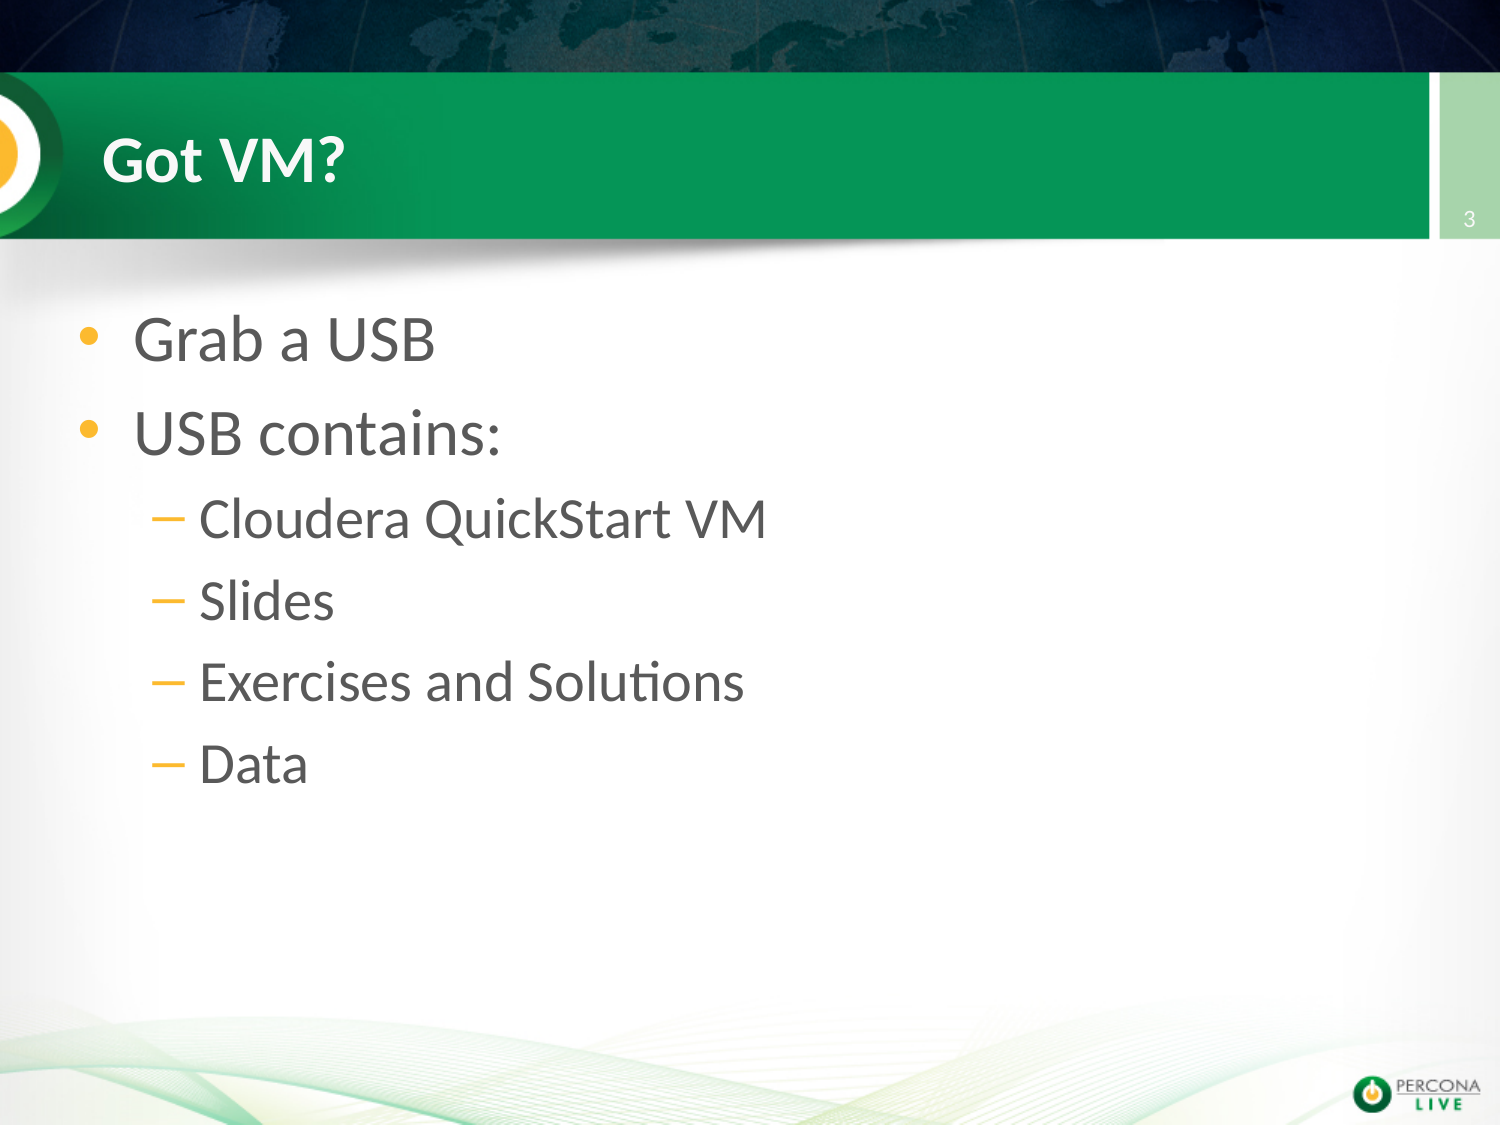

# Got VM?
3
Grab a USB
USB contains:
Cloudera QuickStart VM
Slides
Exercises and Solutions
Data